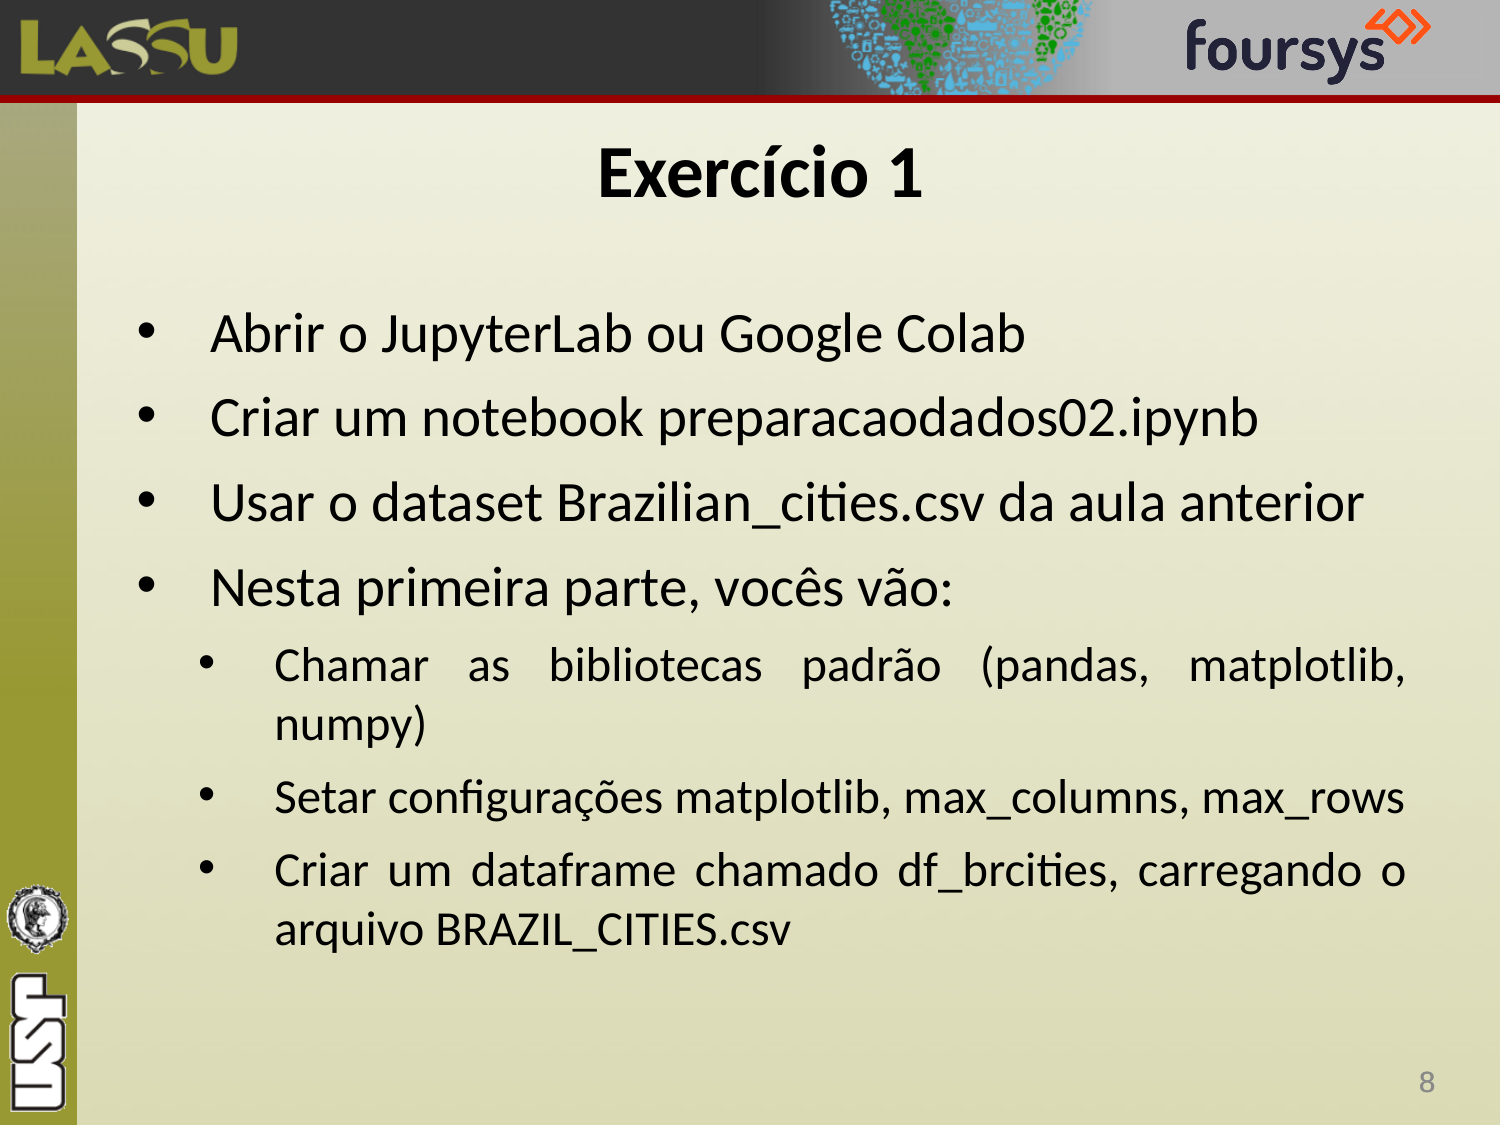

# Exercício 1
Abrir o JupyterLab ou Google Colab
Criar um notebook preparacaodados02.ipynb
Usar o dataset Brazilian_cities.csv da aula anterior
Nesta primeira parte, vocês vão:
Chamar as bibliotecas padrão (pandas, matplotlib, numpy)
Setar configurações matplotlib, max_columns, max_rows
Criar um dataframe chamado df_brcities, carregando o arquivo BRAZIL_CITIES.csv
8
8